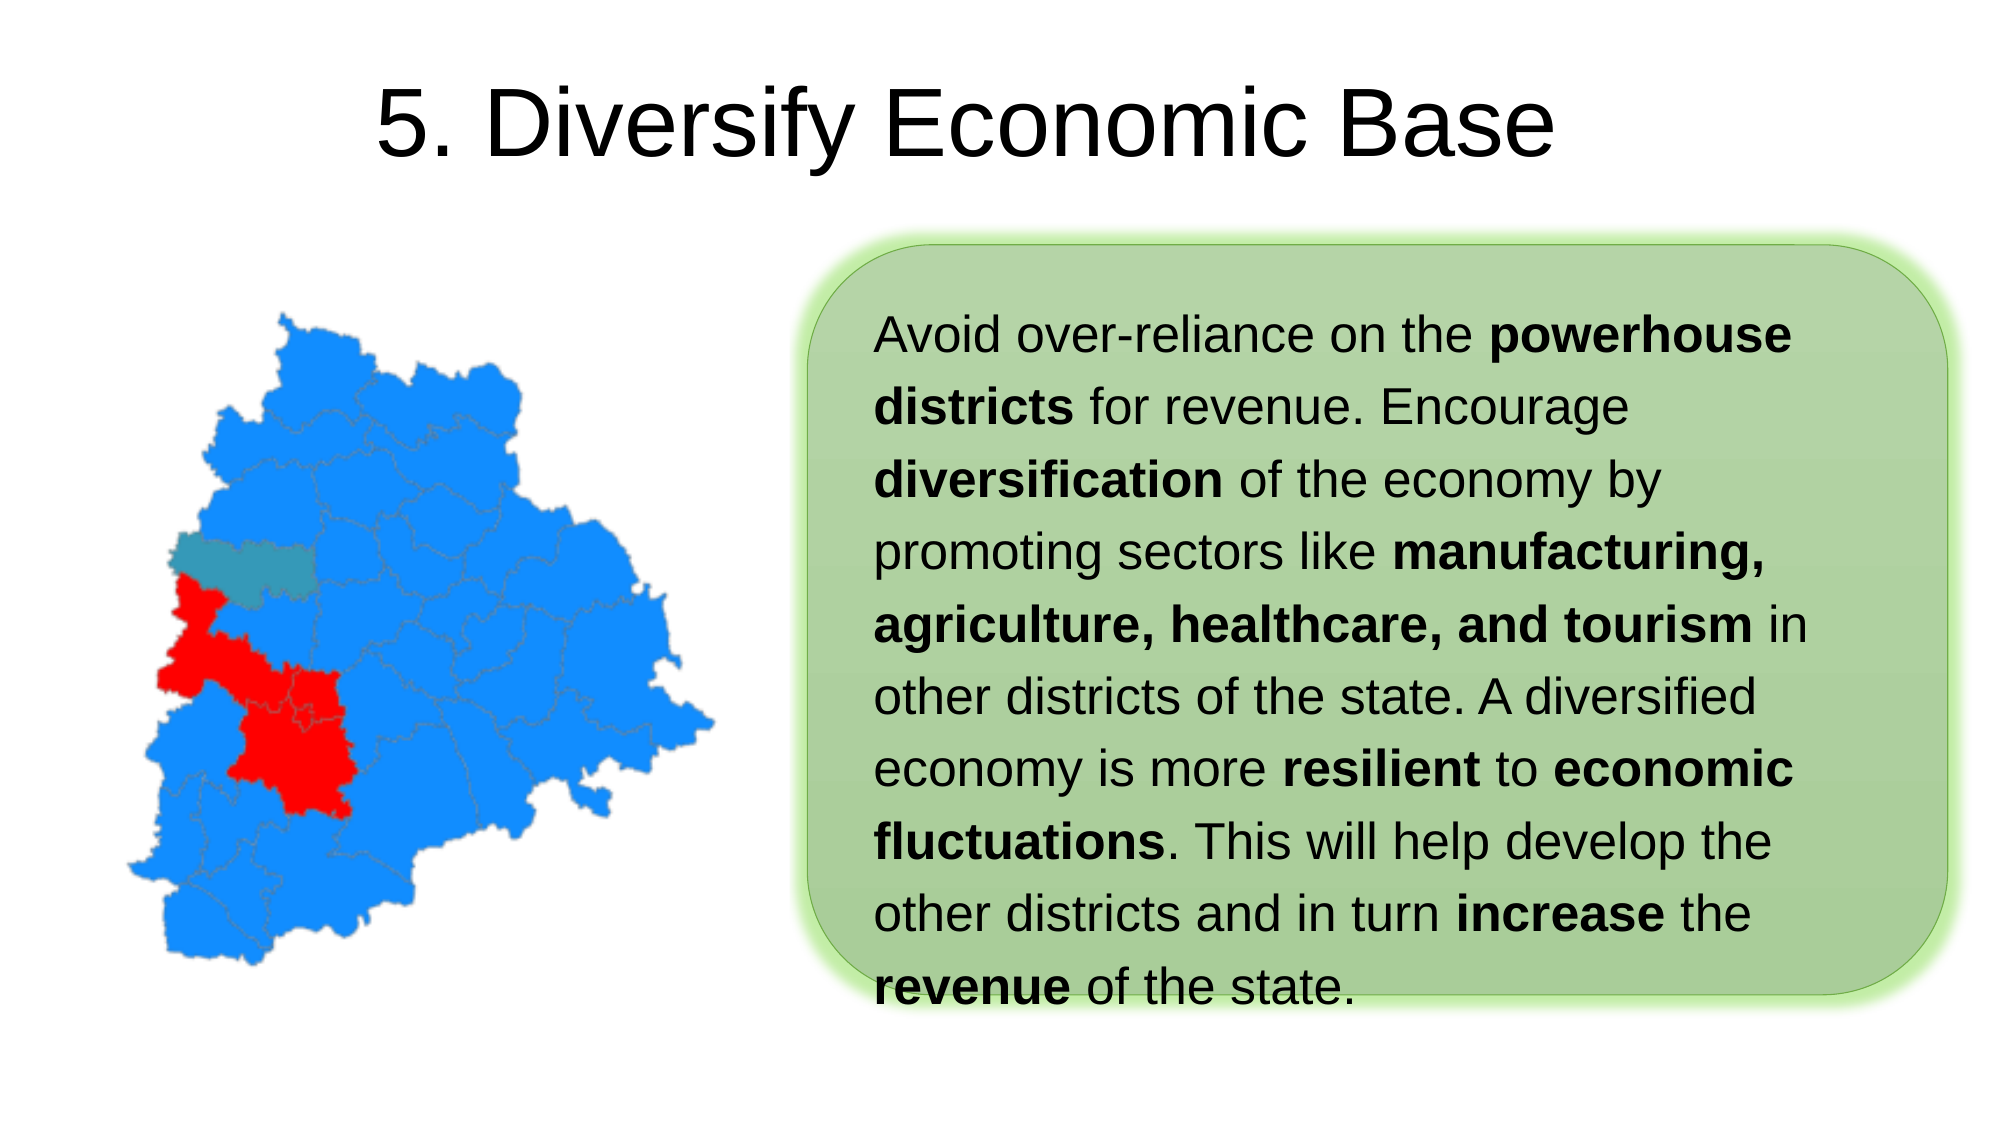

5. Diversify Economic Base

Avoid over-reliance on the powerhouse districts for revenue. Encourage diversification of the economy by promoting sectors like manufacturing, agriculture, healthcare, and tourism in other districts of the state. A diversified economy is more resilient to economic fluctuations. This will help develop the other districts and in turn increase the revenue of the state.